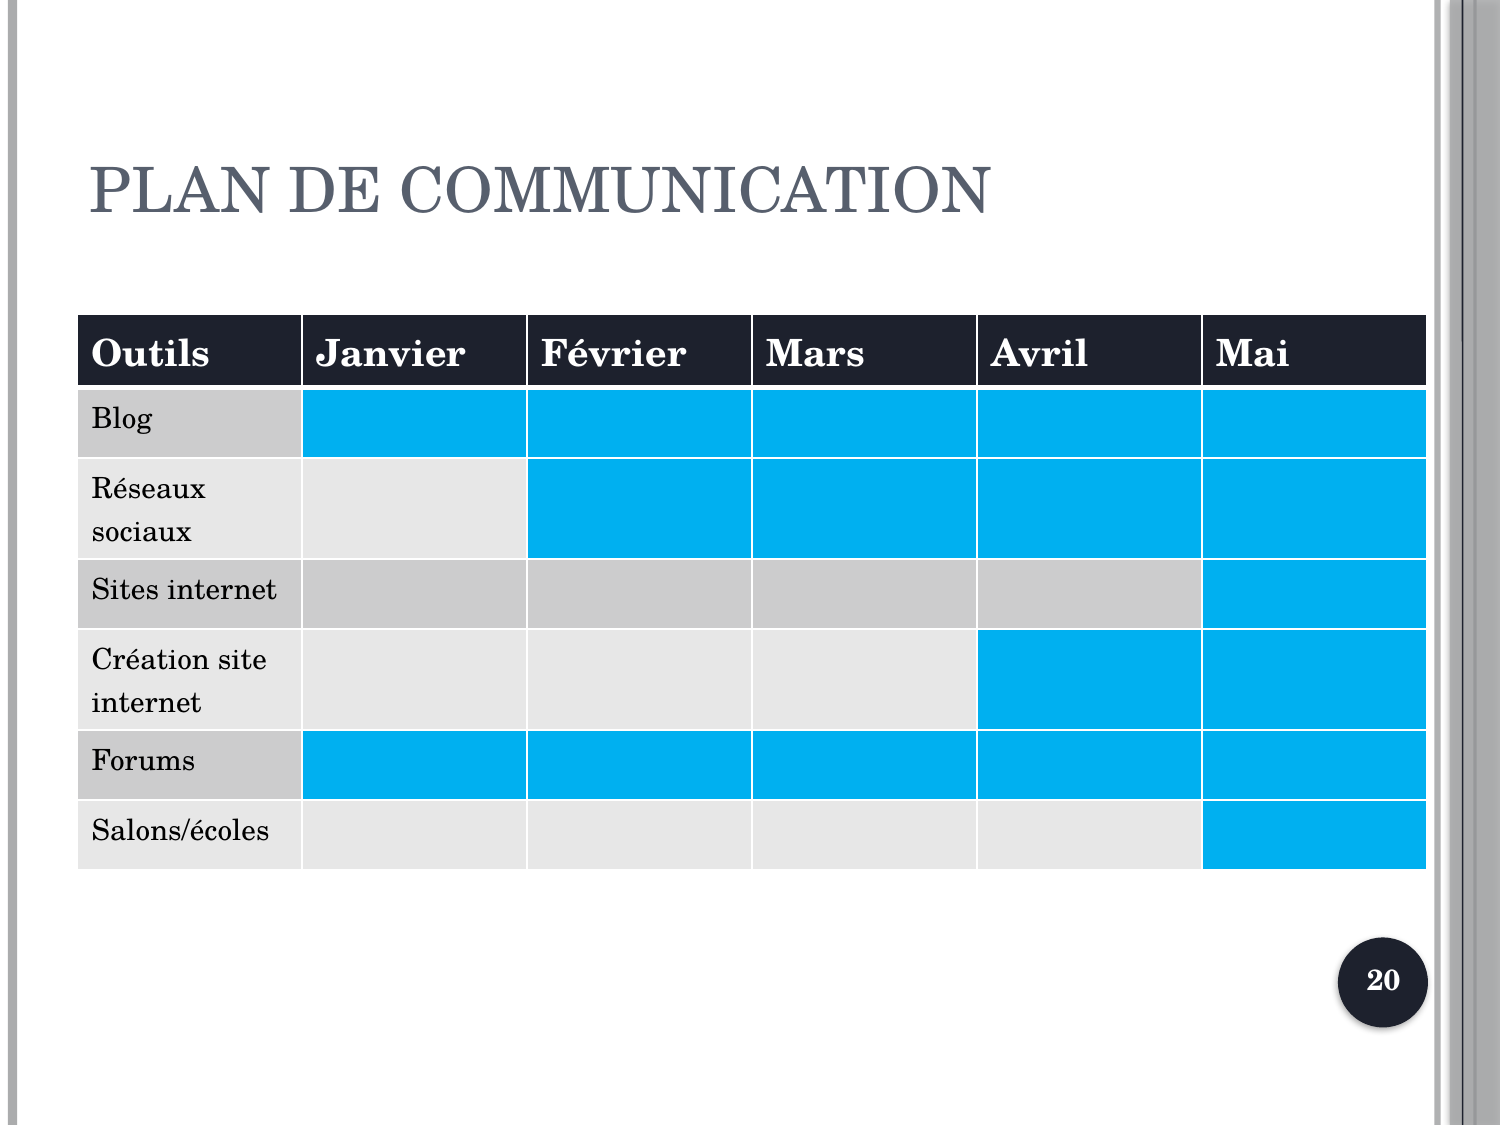

# Plan de communication
| Outils | Janvier | Février | Mars | Avril | Mai |
| --- | --- | --- | --- | --- | --- |
| Blog |  |  |  |  |  |
| Réseaux sociaux |  |  |  |  |  |
| Sites internet |  |  |  |  |  |
| Création site internet |  |  |  |  |  |
| Forums |  |  |  |  |  |
| Salons/écoles |  |  |  |  |  |
20